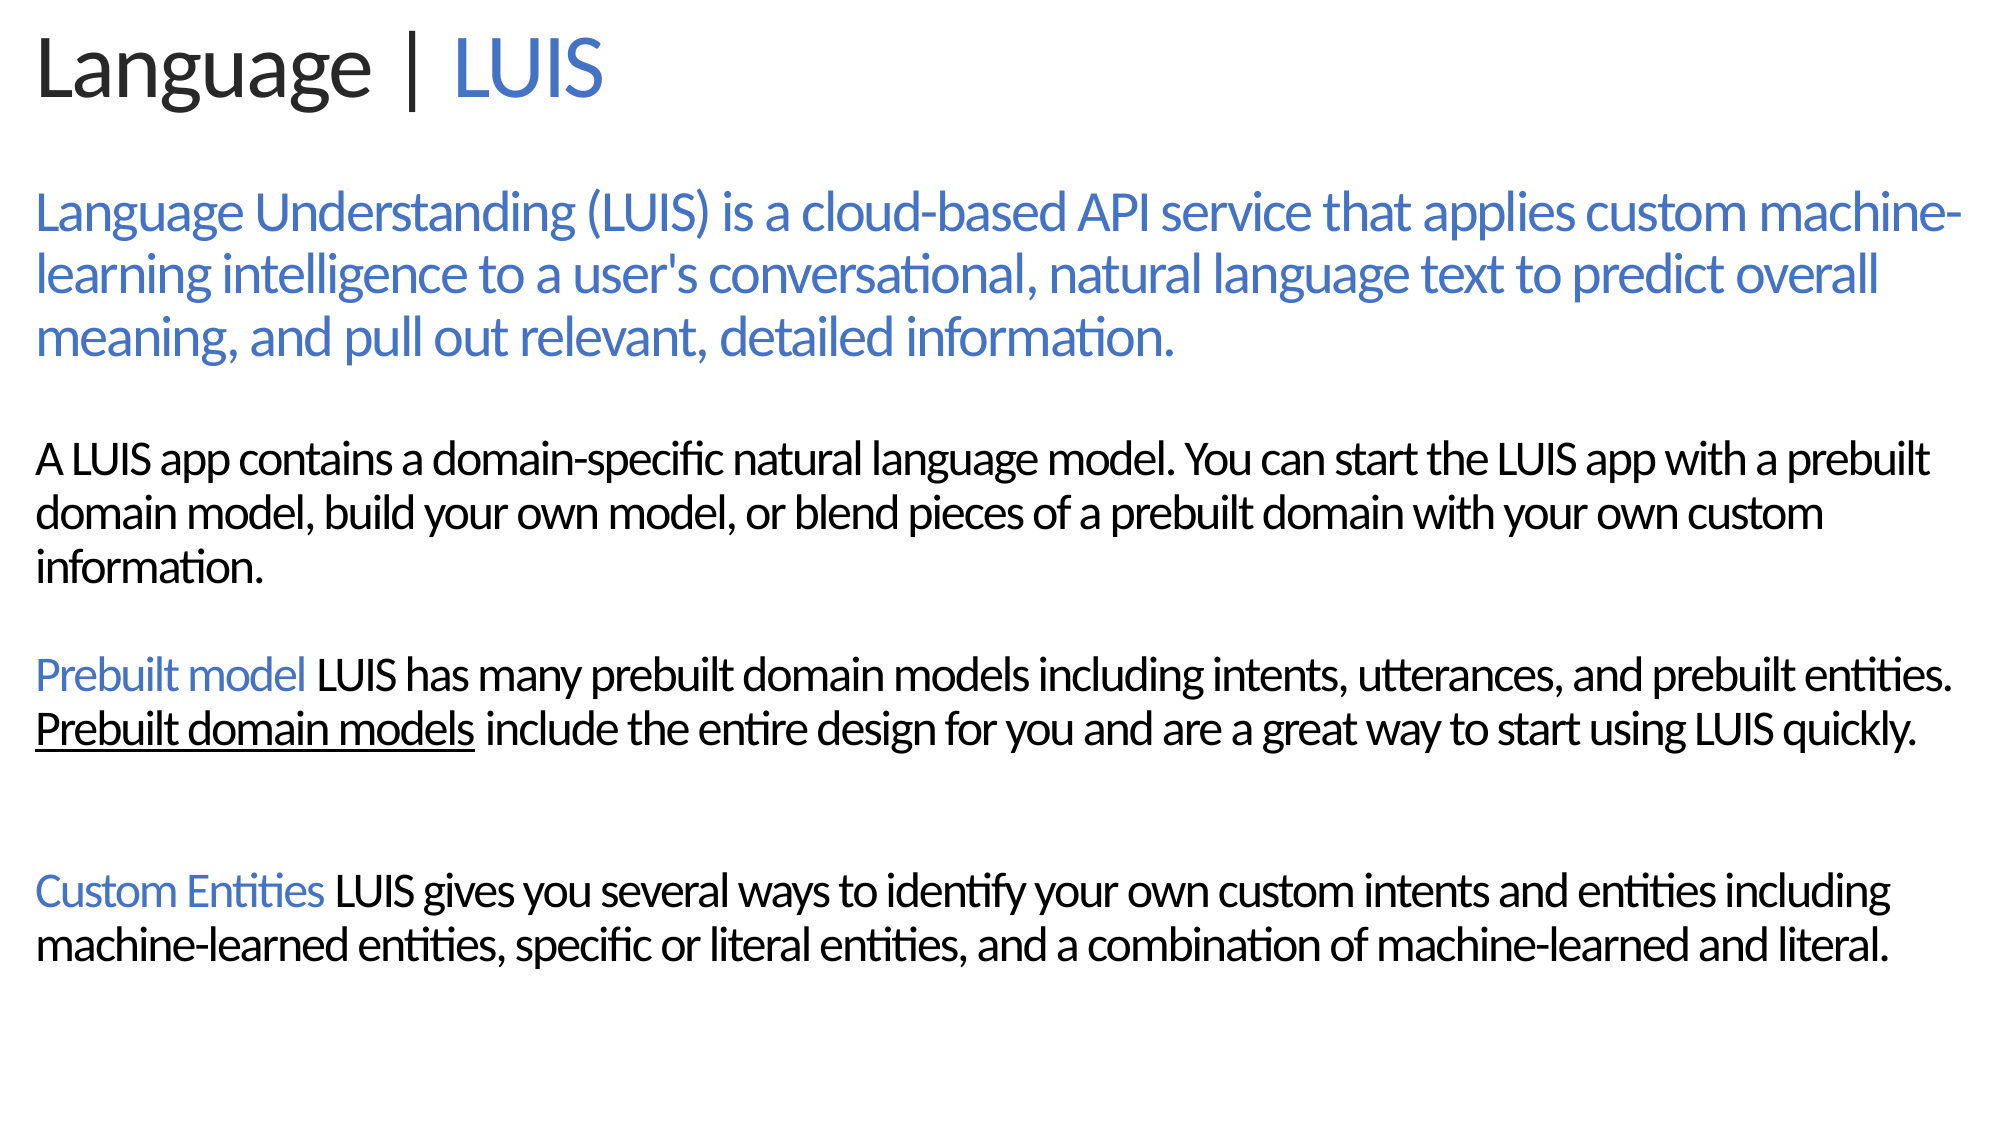

Language | LUIS

Language Understanding (LUIS) is a cloud-based API service that applies custom machine-learning intelligence to a user's conversational, natural language text to predict overall meaning, and pull out relevant, detailed information.

A LUIS app contains a domain-specific natural language model. You can start the LUIS app with a prebuilt domain model, build your own model, or blend pieces of a prebuilt domain with your own custom information.

Prebuilt model LUIS has many prebuilt domain models including intents, utterances, and prebuilt entities. Prebuilt domain models include the entire design for you and are a great way to start using LUIS quickly.

Custom Entities LUIS gives you several ways to identify your own custom intents and entities including machine-learned entities, specific or literal entities, and a combination of machine-learned and literal.

.